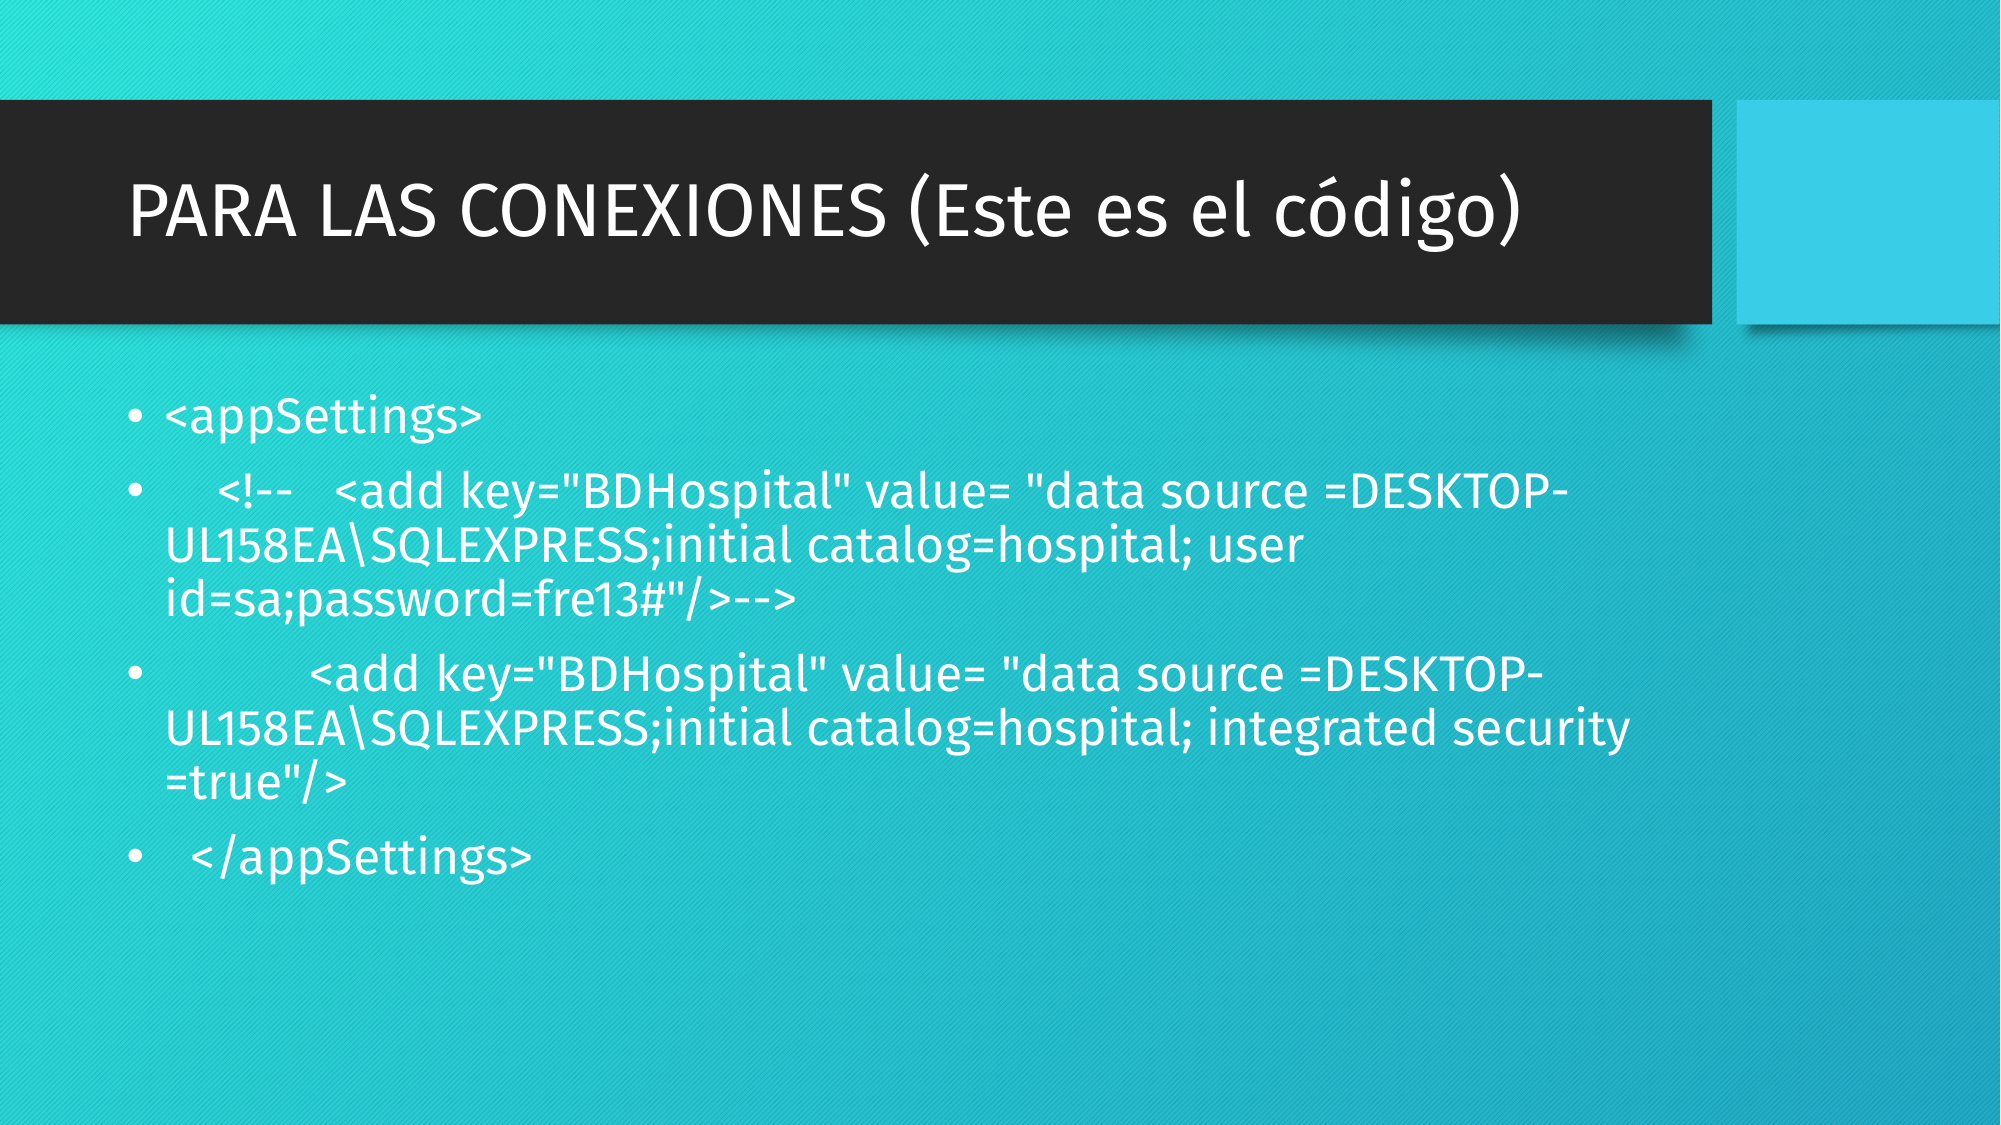

# PARA LAS CONEXIONES (Este es el código)
<appSettings>
    <!--   <add key="BDHospital" value= "data source =DESKTOP-UL158EA\SQLEXPRESS;initial catalog=hospital; user id=sa;password=fre13#"/>-->
           <add key="BDHospital" value= "data source =DESKTOP-UL158EA\SQLEXPRESS;initial catalog=hospital; integrated security =true"/>
  </appSettings>